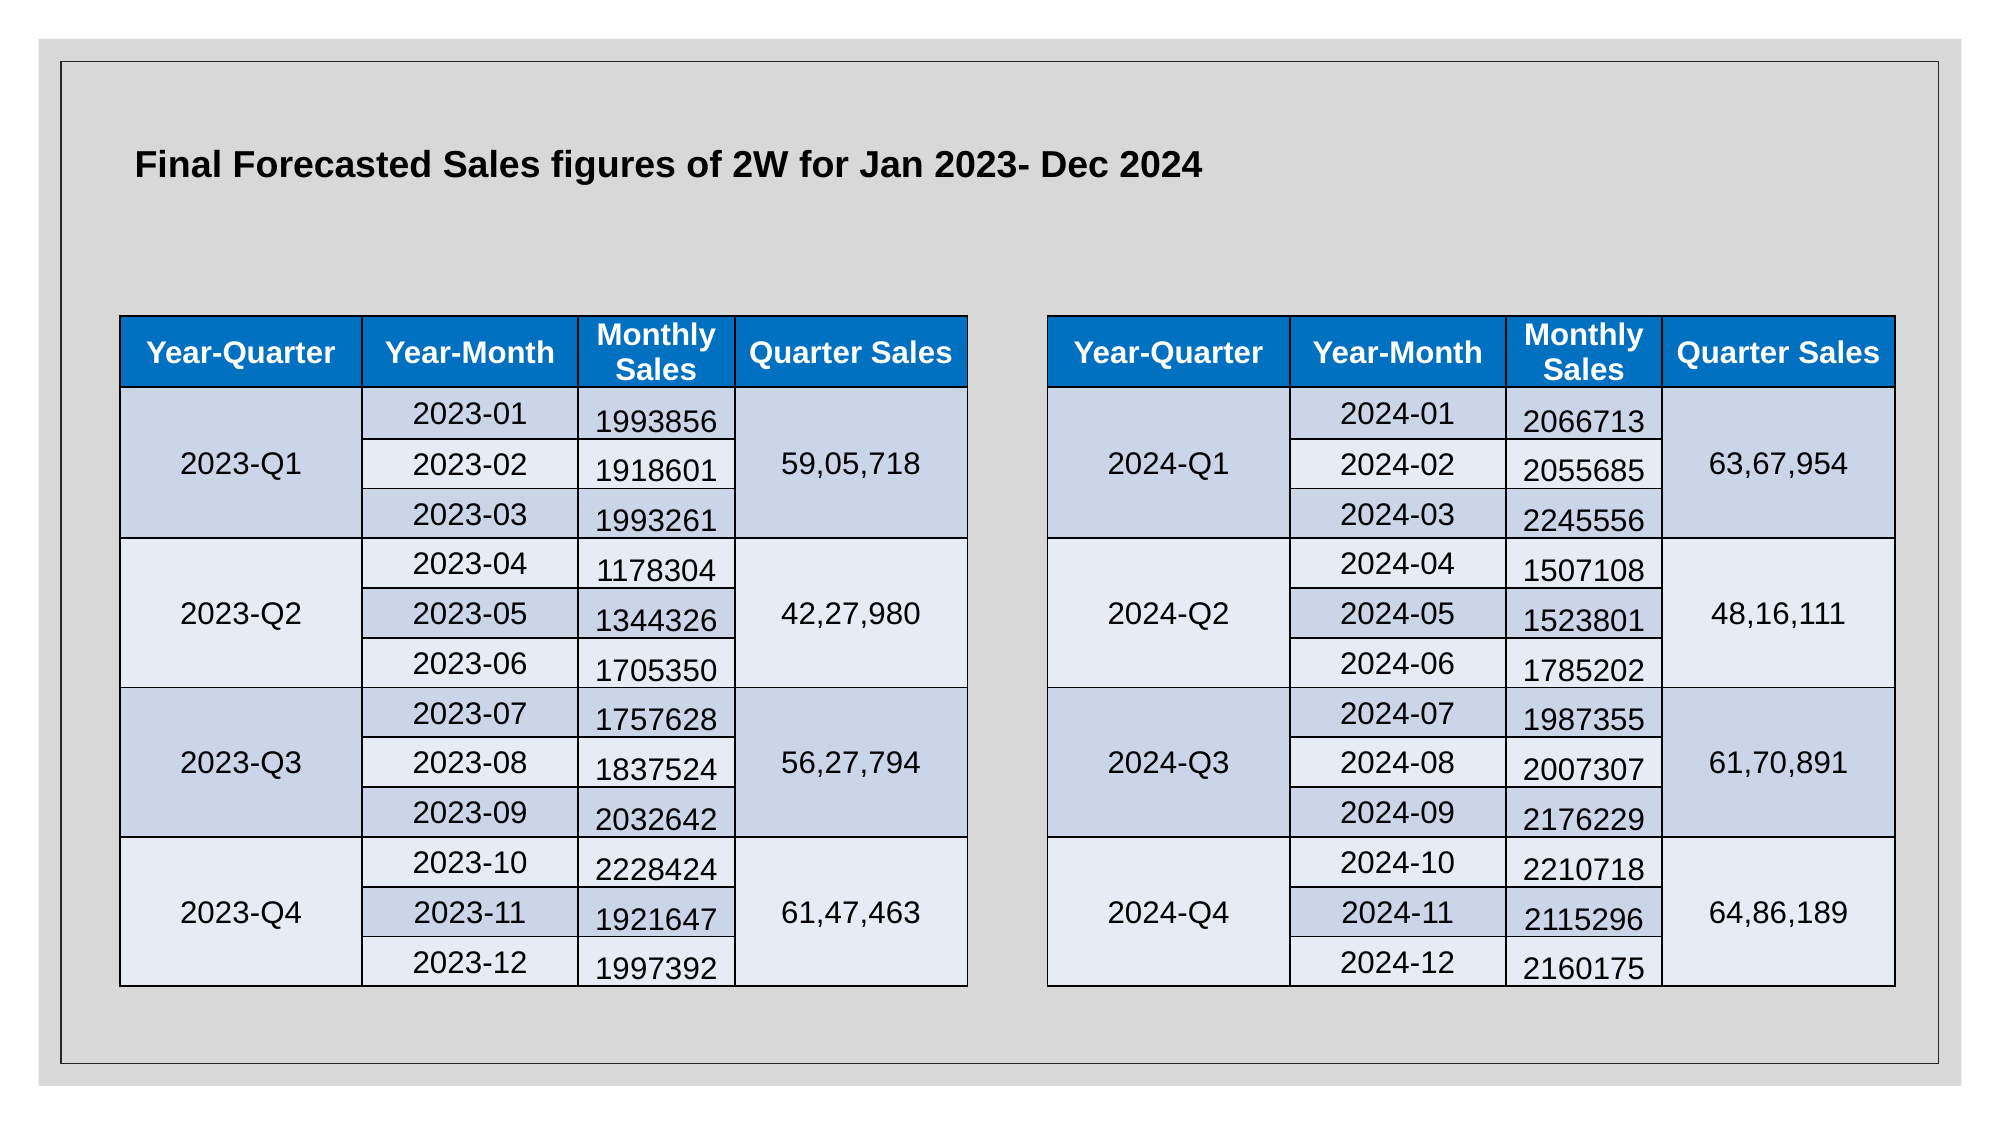

Final Forecasted Sales figures of 2W for Jan 2023- Dec 2024
| Year-Quarter | Year-Month | Monthly Sales | Quarter Sales |
| --- | --- | --- | --- |
| 2024-Q1 | 2024-01 | 2066713 | 63,67,954 |
|  | 2024-02 | 2055685 |  |
|  | 2024-03 | 2245556 |  |
| 2024-Q2 | 2024-04 | 1507108 | 48,16,111 |
|  | 2024-05 | 1523801 |  |
|  | 2024-06 | 1785202 |  |
| 2024-Q3 | 2024-07 | 1987355 | 61,70,891 |
|  | 2024-08 | 2007307 |  |
|  | 2024-09 | 2176229 |  |
| 2024-Q4 | 2024-10 | 2210718 | 64,86,189 |
|  | 2024-11 | 2115296 |  |
|  | 2024-12 | 2160175 |  |
| Year-Quarter | Year-Month | Monthly Sales | Quarter Sales |
| --- | --- | --- | --- |
| 2023-Q1 | 2023-01 | 1993856 | 59,05,718 |
|  | 2023-02 | 1918601 |  |
|  | 2023-03 | 1993261 |  |
| 2023-Q2 | 2023-04 | 1178304 | 42,27,980 |
|  | 2023-05 | 1344326 |  |
|  | 2023-06 | 1705350 |  |
| 2023-Q3 | 2023-07 | 1757628 | 56,27,794 |
|  | 2023-08 | 1837524 |  |
|  | 2023-09 | 2032642 |  |
| 2023-Q4 | 2023-10 | 2228424 | 61,47,463 |
|  | 2023-11 | 1921647 |  |
|  | 2023-12 | 1997392 |  |